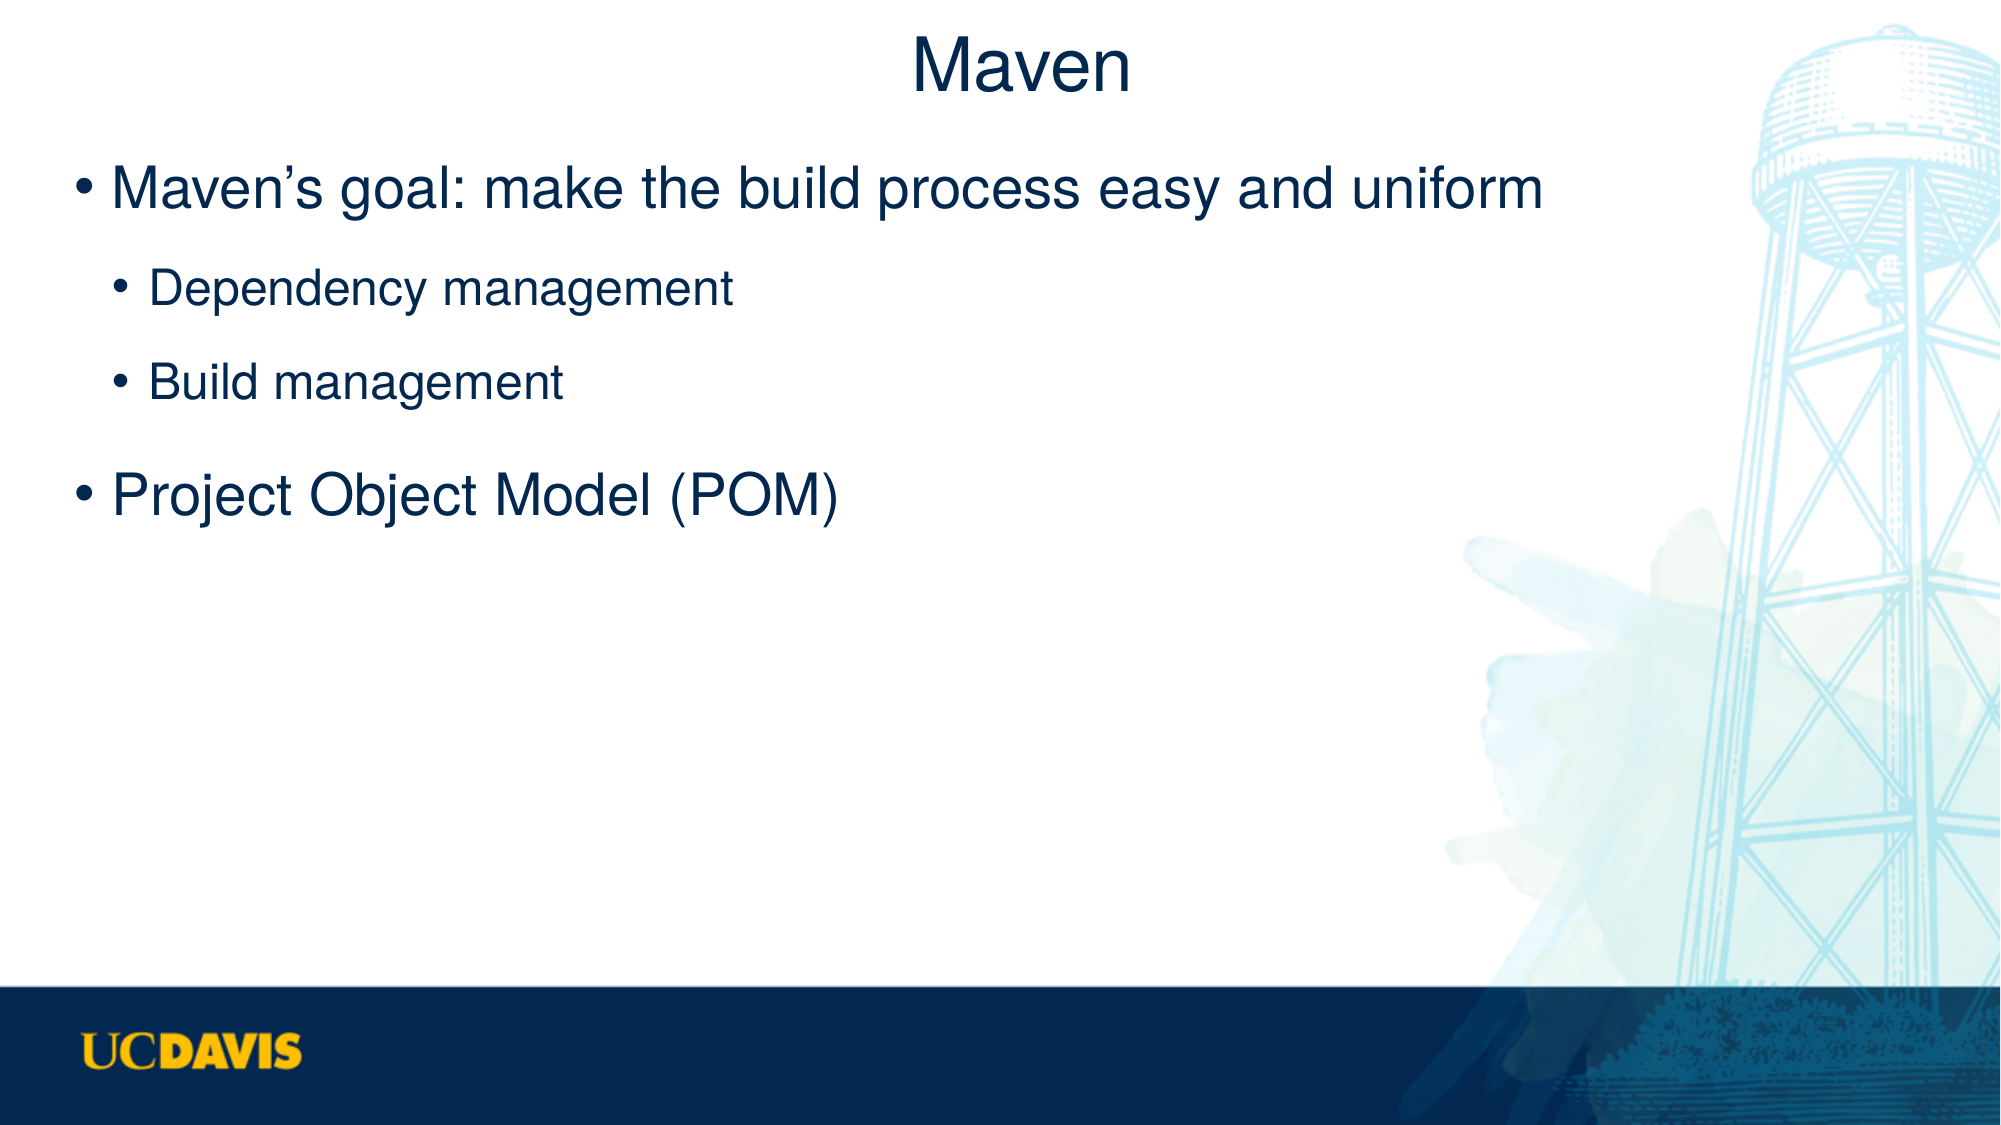

# Maven
Maven’s goal: make the build process easy and uniform
Dependency management
Build management
Project Object Model (POM)